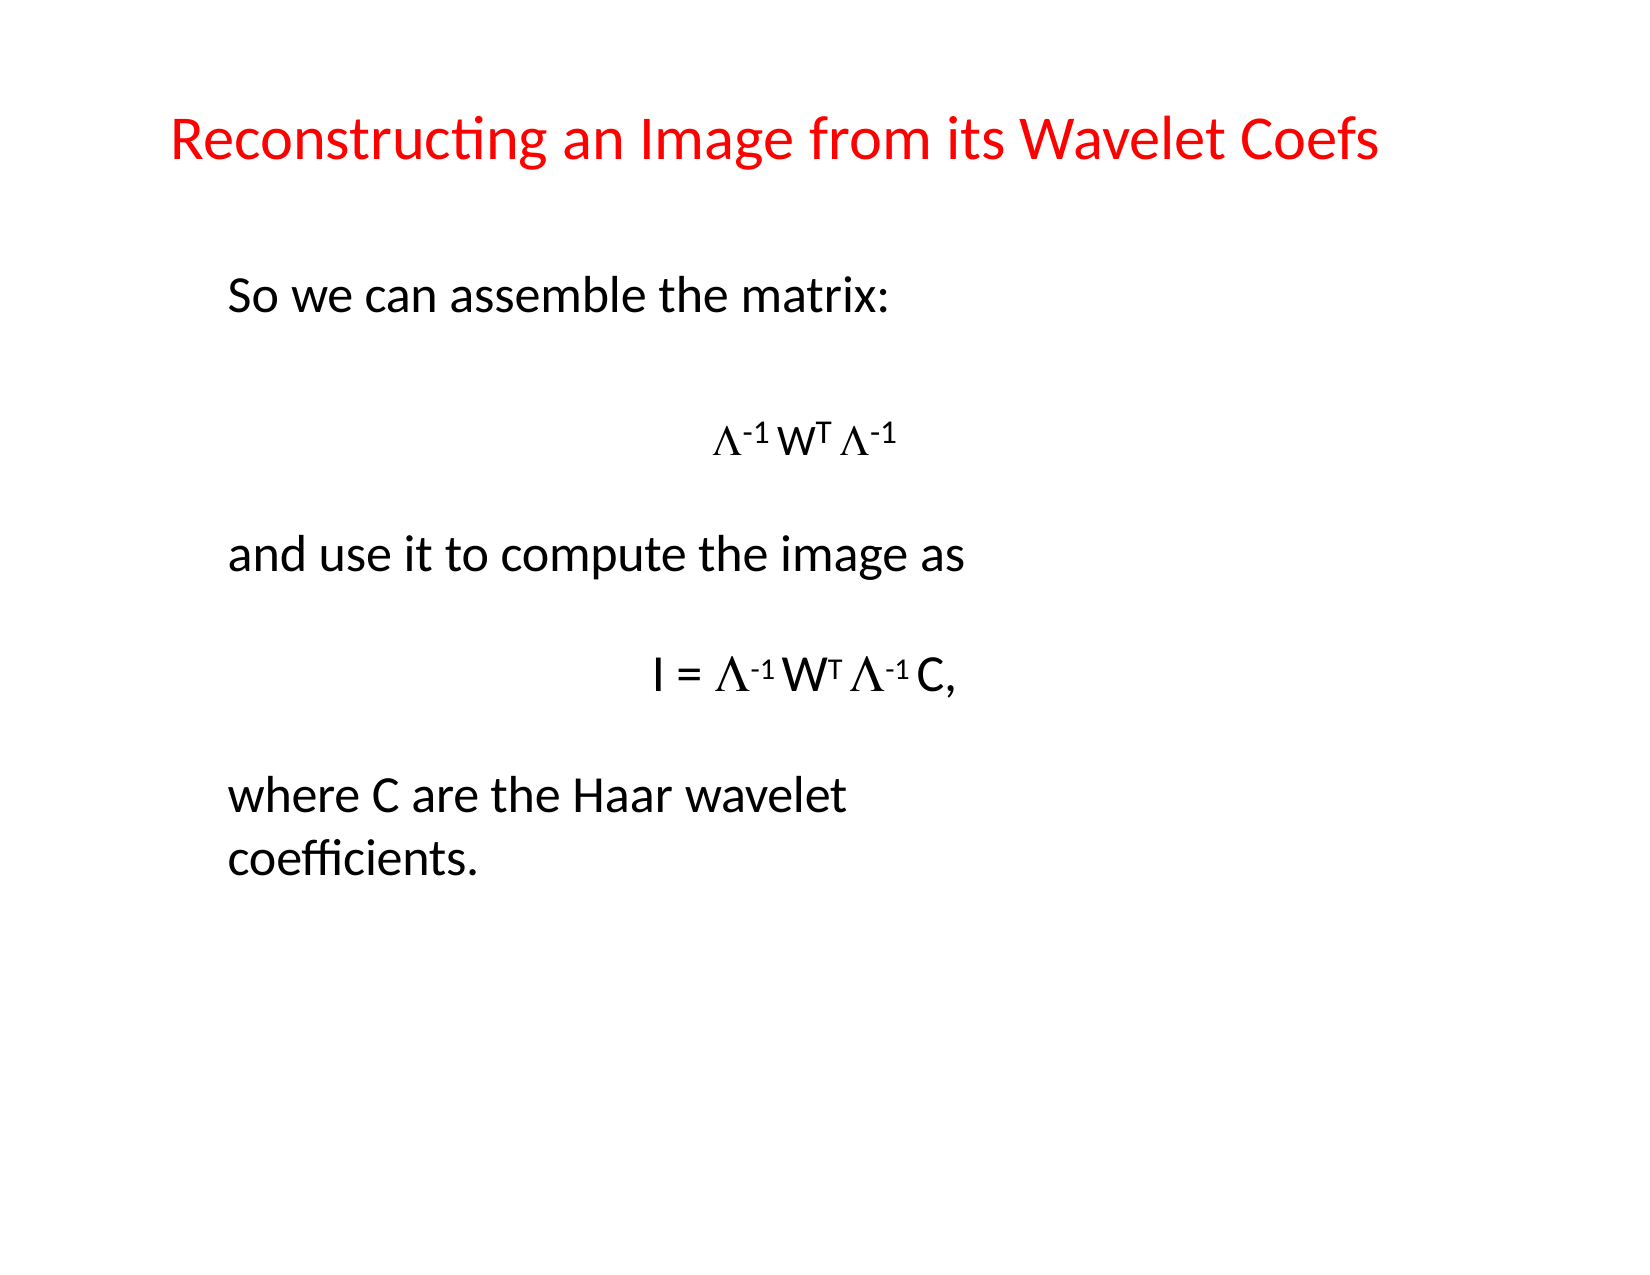

# Reconstructing an Image from its Wavelet Coefs
So we can assemble the matrix:

Λ-1 WT Λ-1
and use it to compute the image as

I = Λ-1 WT Λ-1 C,

where C are the Haar wavelet coefficients.